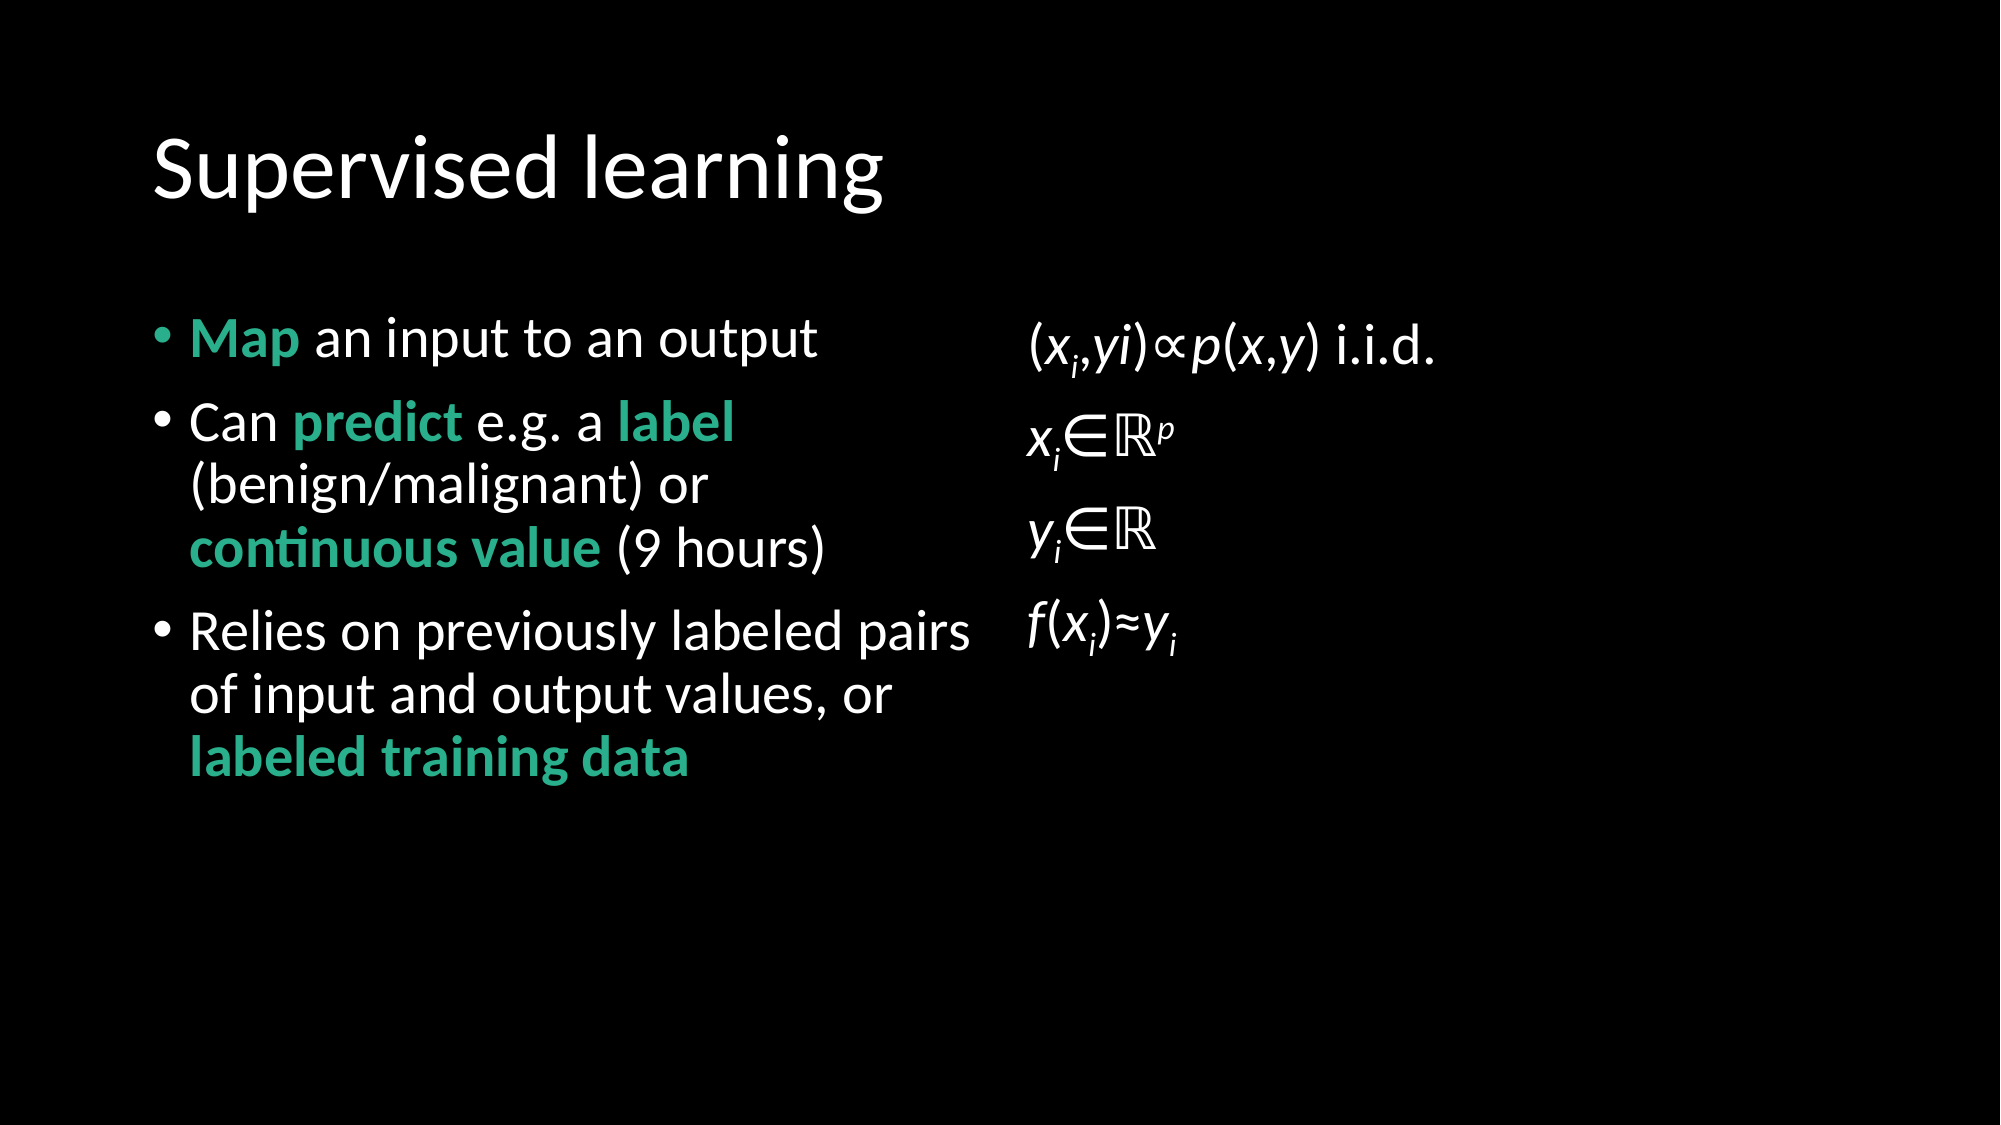

# Supervised learning
Map an input to an output
Can predict e.g. a label (benign/malignant) or continuous value (9 hours)
Relies on previously labeled pairs of input and output values, or labeled training data
(xi,yi)∝p(x,y) i.i.d.
xi∈ℝp
yi∈ℝ
f(xi)≈yi